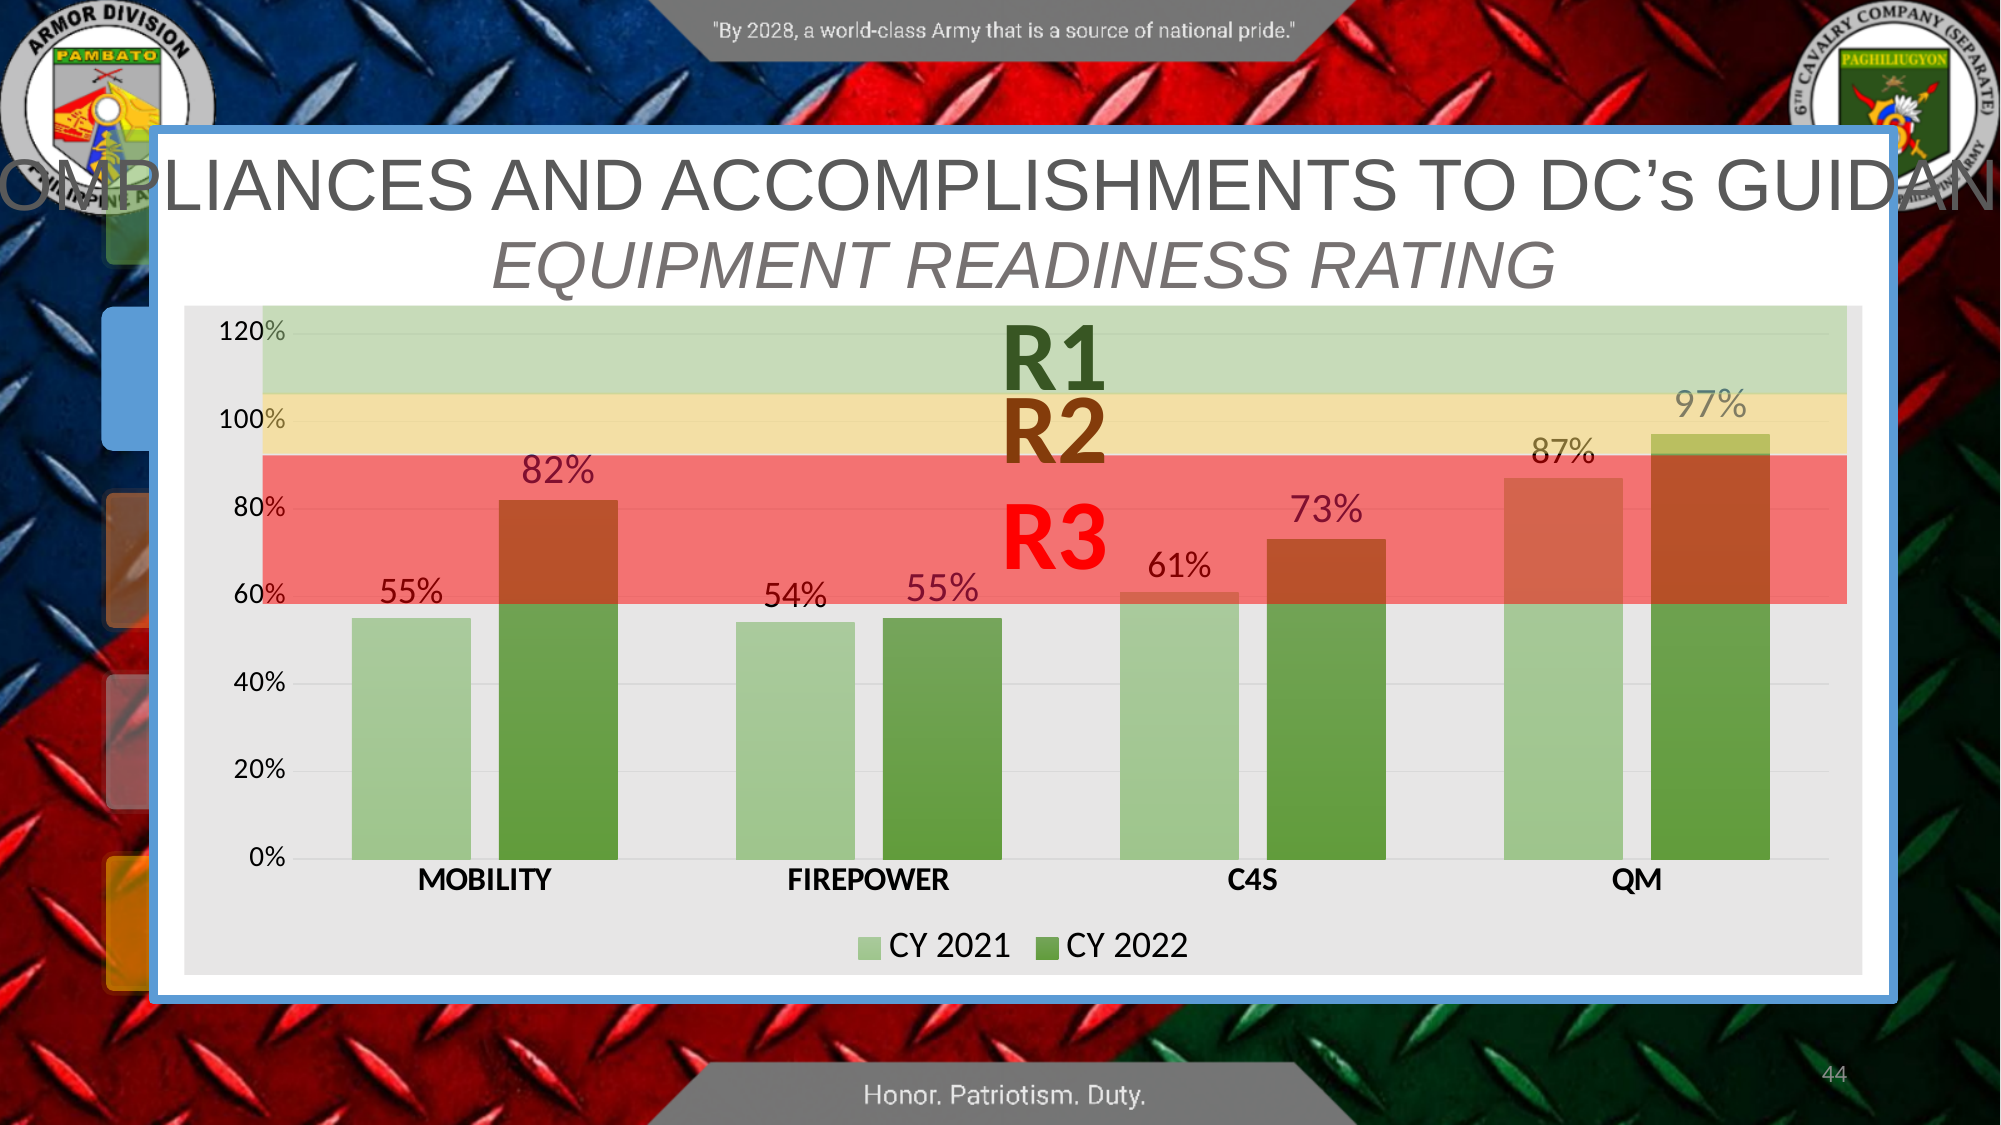

COMPLIANCES AND ACCOMPLISHMENTS TO DC’s GUIDANCE

EQUIPMENT READINESS RATING

### Chart

| Category | CY 2021 | CY 2022 |
|---|---|---|
| MOBILITY | 0.55 | 0.82 |
| FIREPOWER | 0.54 | 0.55 |
| C4S | 0.61 | 0.73 |
| QM | 0.87 | 0.97 |
R1
R2
R3

44